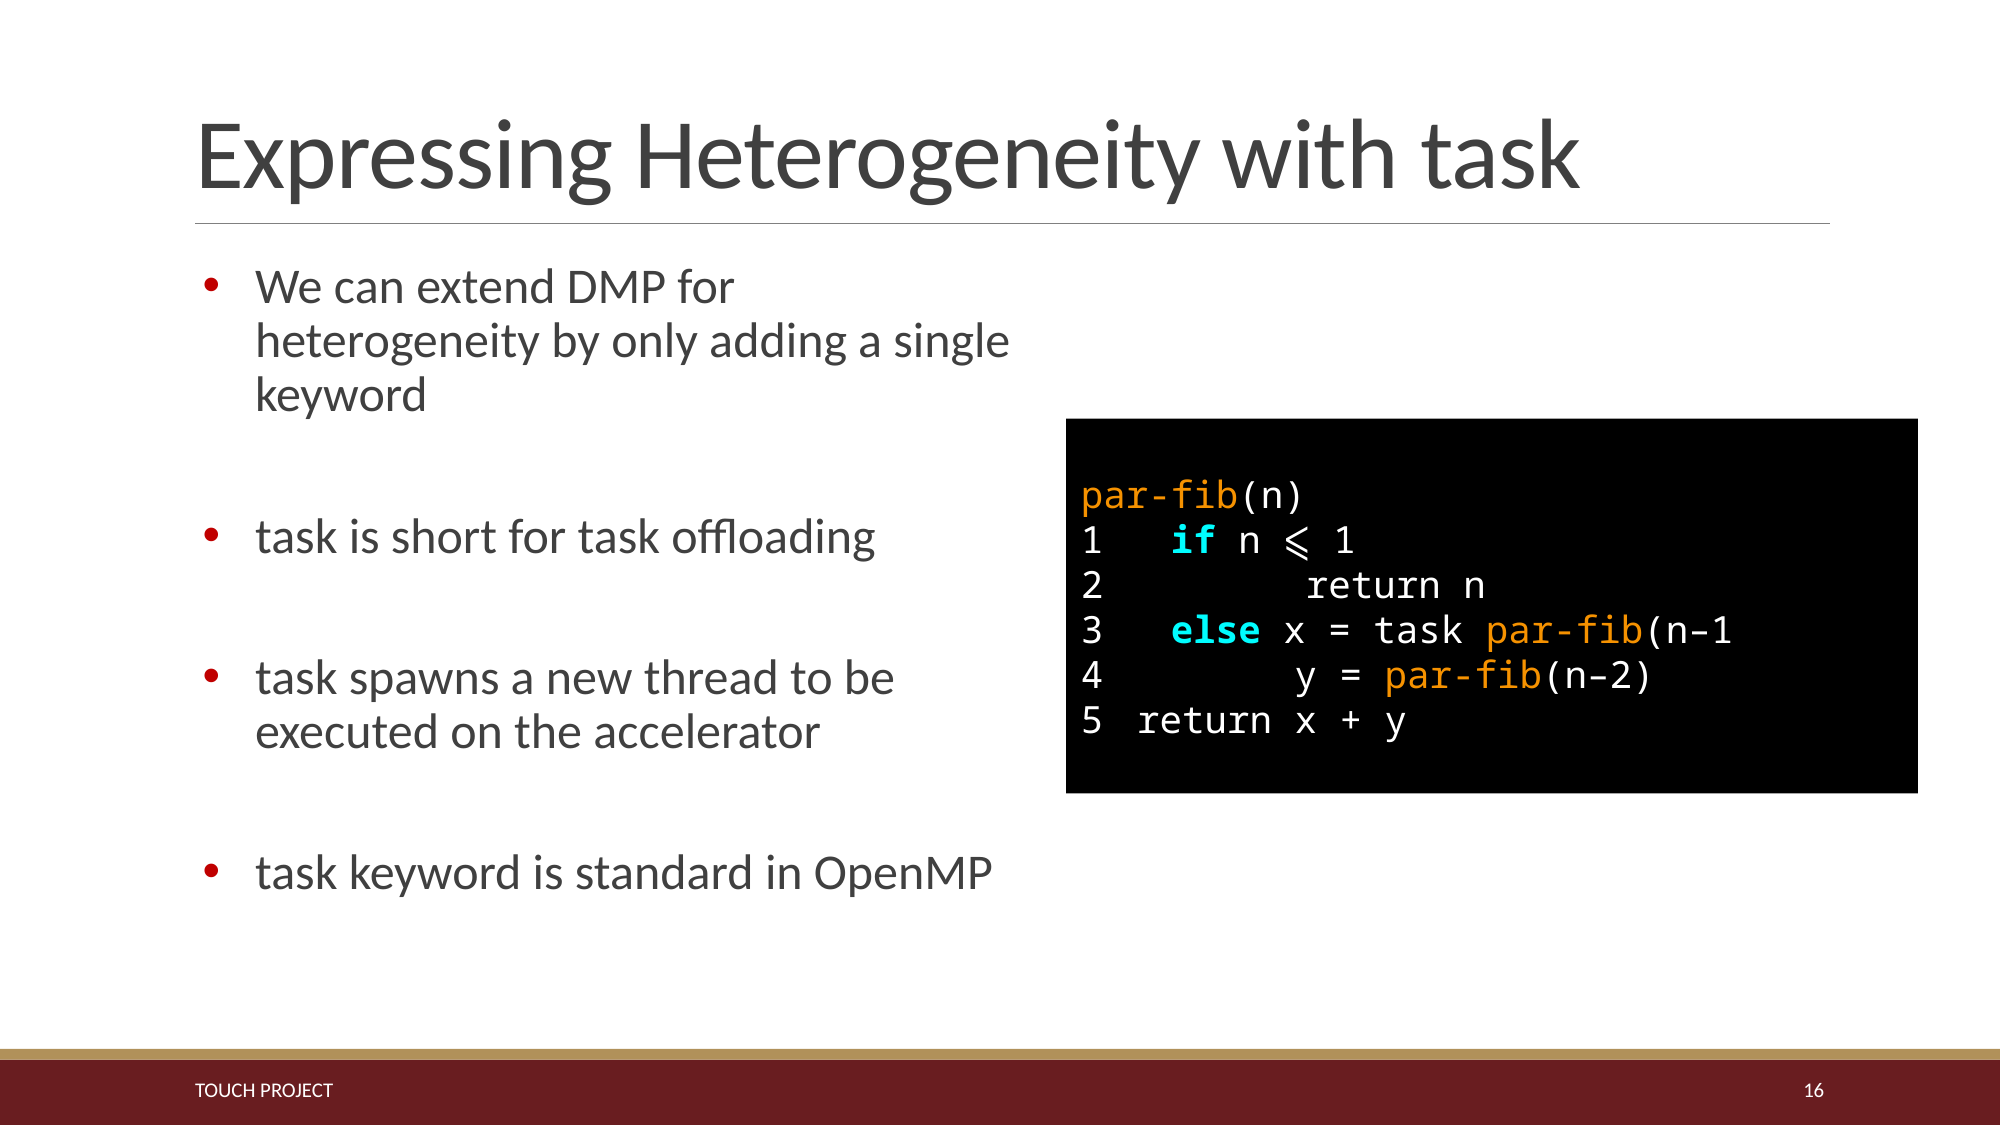

# Expressing Heterogeneity with task
We can extend DMP for heterogeneity by only adding a single keyword

task is short for task offloading

task spawns a new thread to be executed on the accelerator

task keyword is standard in OpenMP

par-fib(n)
1   if n ⩽ 1
2         return n
3   else x = task par-fib(n–1
       y = par-fib(n–2)
return x + y

TOUCH PROJECT
16